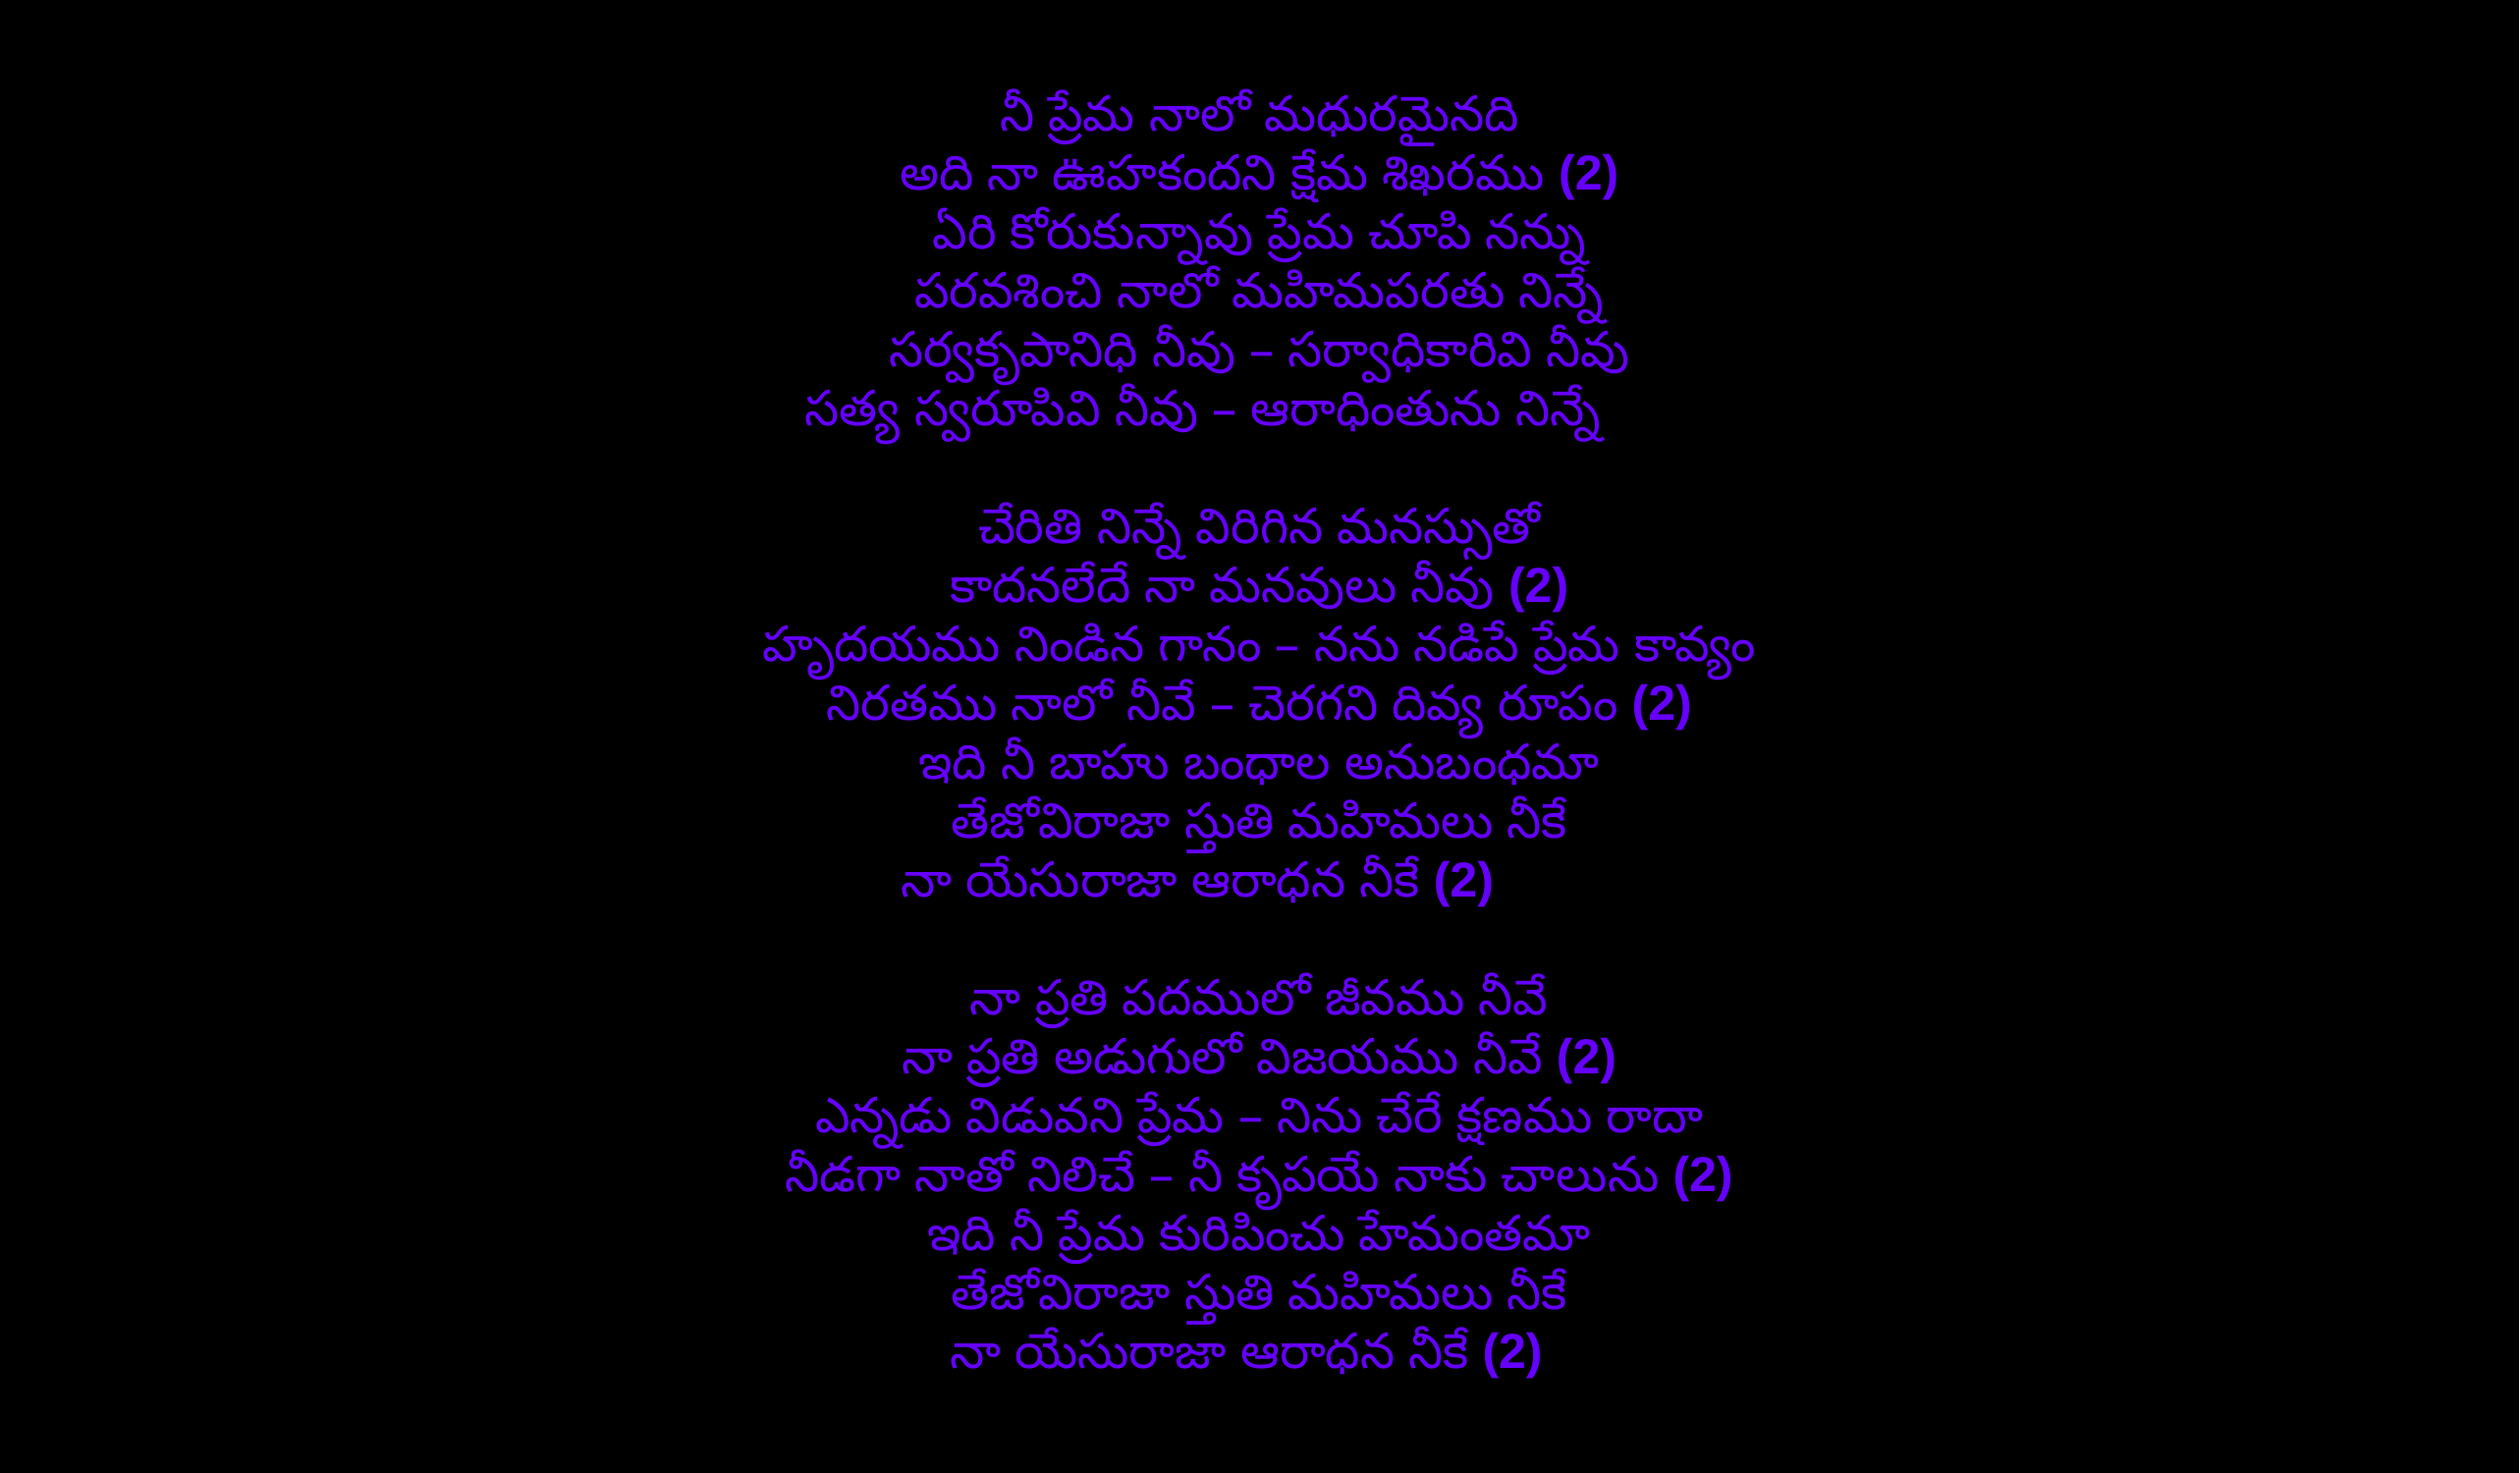

నీ ప్రేమ నాలో మధురమైనది
అది నా ఊహకందని క్షేమ శిఖరము (2)
ఏరి కోరుకున్నావు ప్రేమ చూపి నన్ను
పరవశించి నాలో మహిమపరతు నిన్నే
సర్వకృపానిధి నీవు – సర్వాధికారివి నీవు
సత్య స్వరూపివి నీవు – ఆరాధింతును నిన్నే

చేరితి నిన్నే విరిగిన మనస్సుతో
కాదనలేదే నా మనవులు నీవు (2)
హృదయము నిండిన గానం – నను నడిపే ప్రేమ కావ్యం
నిరతము నాలో నీవే – చెరగని దివ్య రూపం (2)
ఇది నీ బాహు బంధాల అనుబంధమా
తేజోవిరాజా స్తుతి మహిమలు నీకే
నా యేసురాజా ఆరాధన నీకే (2)

నా ప్రతి పదములో జీవము నీవే
నా ప్రతి అడుగులో విజయము నీవే (2)
ఎన్నడు విడువని ప్రేమ – నిను చేరే క్షణము రాదా
నీడగా నాతో నిలిచే – నీ కృపయే నాకు చాలును (2)
ఇది నీ ప్రేమ కురిపించు హేమంతమా
తేజోవిరాజా స్తుతి మహిమలు నీకే
      నా యేసురాజా ఆరాధన నీకే (2)